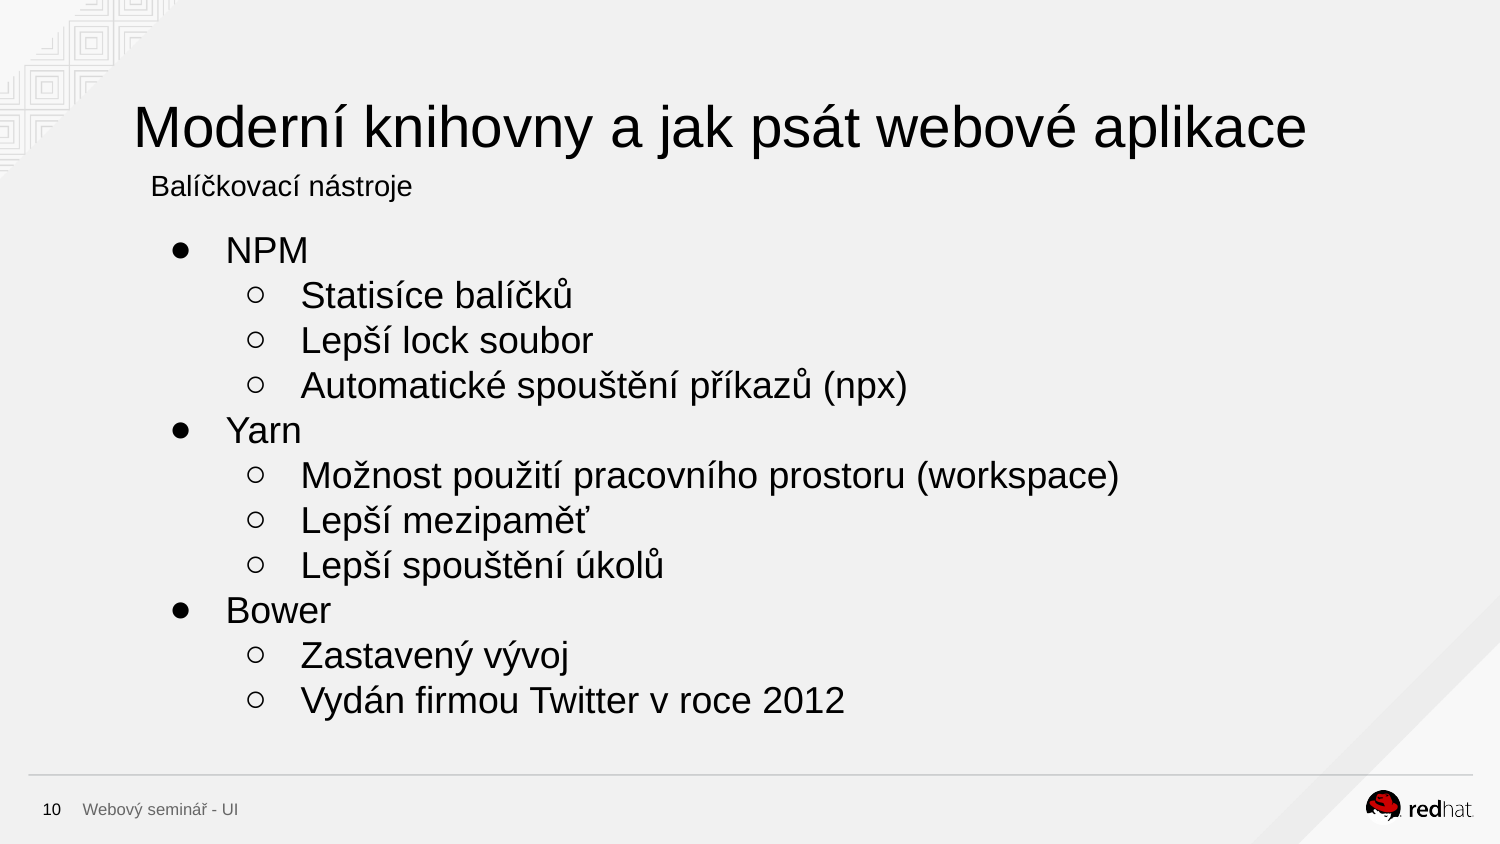

# Moderní knihovny a jak psát webové aplikace
Balíčkovací nástroje
NPM
Statisíce balíčků
Lepší lock soubor
Automatické spouštění příkazů (npx)
Yarn
Možnost použití pracovního prostoru (workspace)
Lepší mezipaměť
Lepší spouštění úkolů
Bower
Zastavený vývoj
Vydán firmou Twitter v roce 2012
10